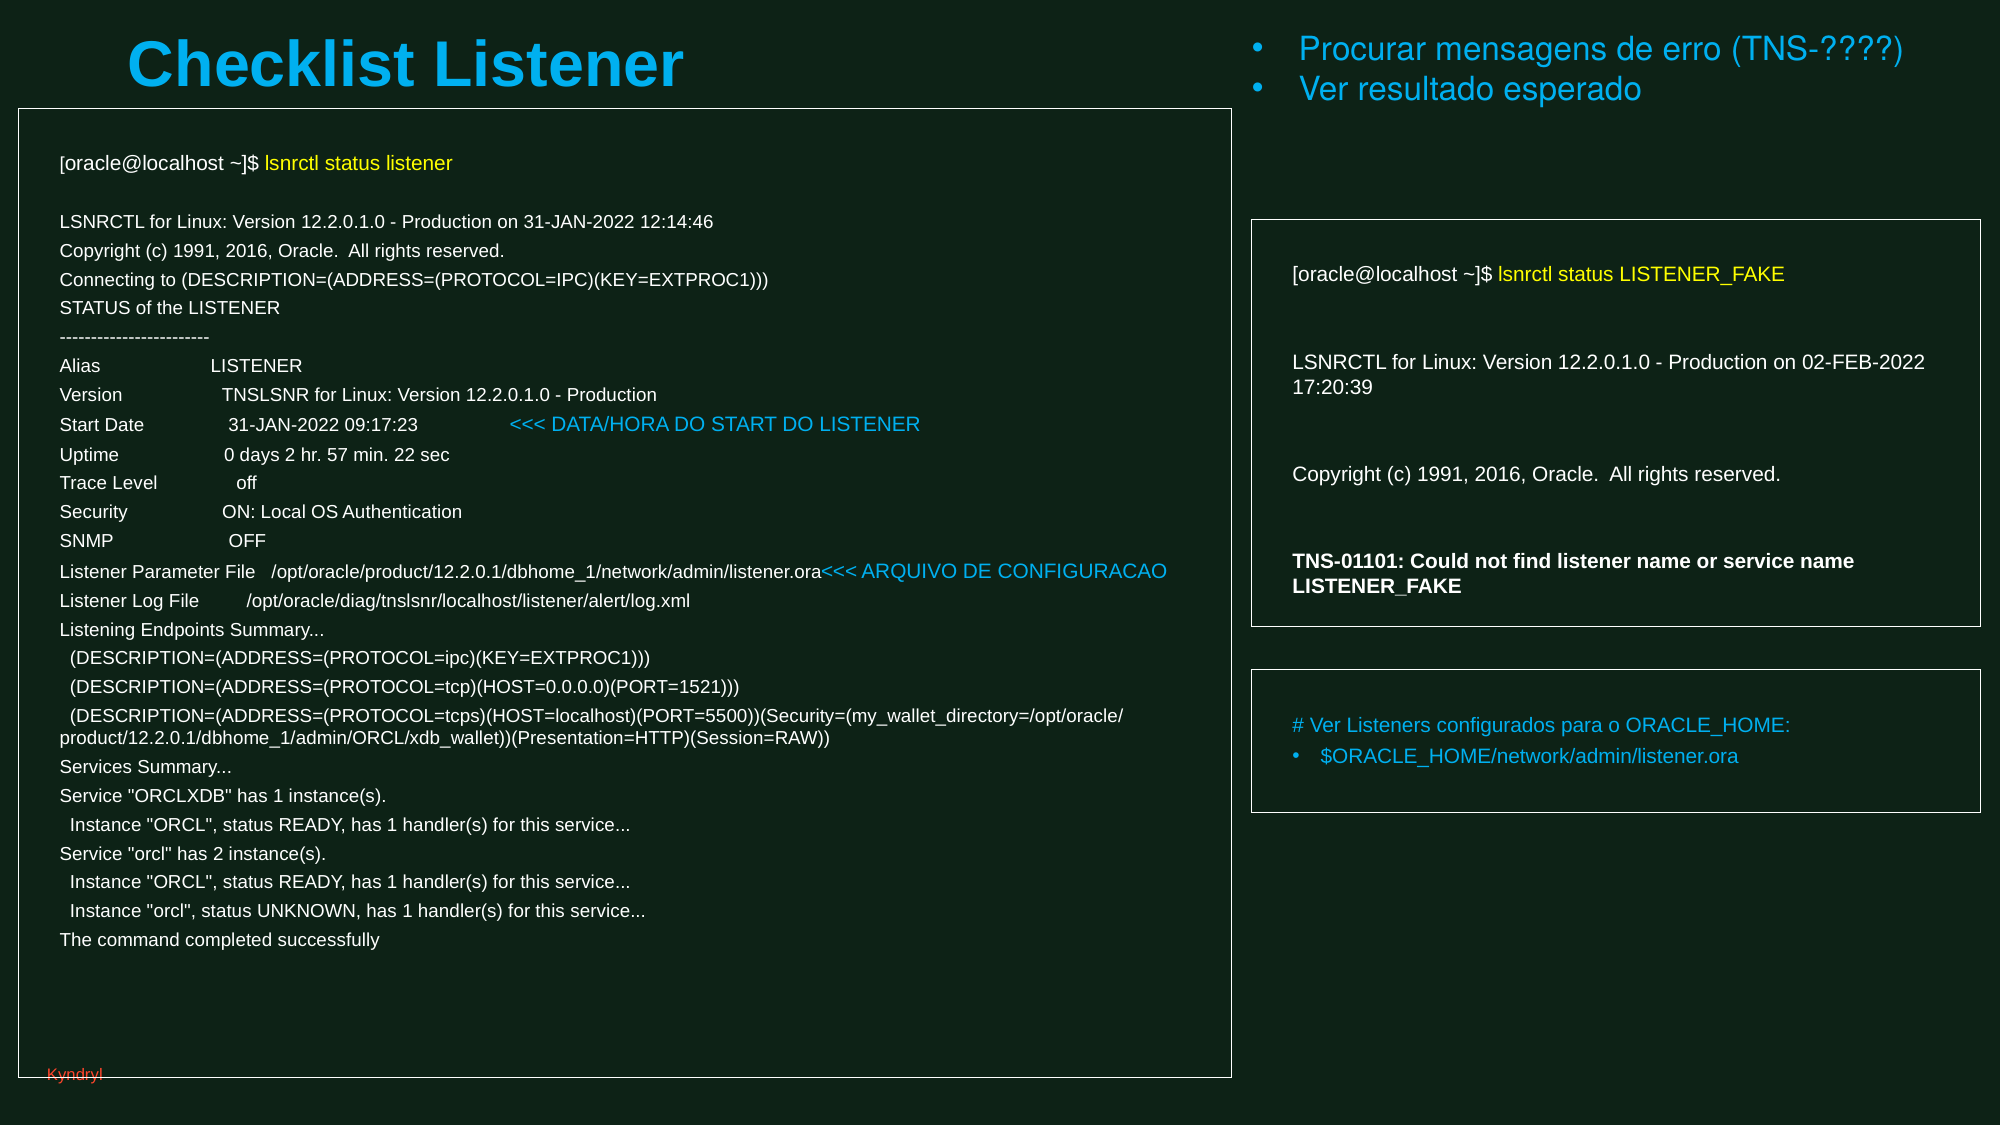

Procurar mensagens de erro (TNS-????)
Ver resultado esperado
# Checklist Listener
[oracle@localhost ~]$ lsnrctl status listener

LSNRCTL for Linux: Version 12.2.0.1.0 - Production on 31-JAN-2022 12:14:46
Copyright (c) 1991, 2016, Oracle.  All rights reserved.
Connecting to (DESCRIPTION=(ADDRESS=(PROTOCOL=IPC)(KEY=EXTPROC1)))
STATUS of the LISTENER
------------------------
Alias                     LISTENER
Version                   TNSLSNR for Linux: Version 12.2.0.1.0 - Production
Start Date                31-JAN-2022 09:17:23	<<< DATA/HORA DO START DO LISTENER
Uptime                    0 days 2 hr. 57 min. 22 sec
Trace Level               off
Security                  ON: Local OS Authentication
SNMP                      OFF
Listener Parameter File   /opt/oracle/product/12.2.0.1/dbhome_1/network/admin/listener.ora<<< ARQUIVO DE CONFIGURACAO
Listener Log File         /opt/oracle/diag/tnslsnr/localhost/listener/alert/log.xml
Listening Endpoints Summary...
  (DESCRIPTION=(ADDRESS=(PROTOCOL=ipc)(KEY=EXTPROC1)))
  (DESCRIPTION=(ADDRESS=(PROTOCOL=tcp)(HOST=0.0.0.0)(PORT=1521)))
  (DESCRIPTION=(ADDRESS=(PROTOCOL=tcps)(HOST=localhost)(PORT=5500))(Security=(my_wallet_directory=/opt/oracle/product/12.2.0.1/dbhome_1/admin/ORCL/xdb_wallet))(Presentation=HTTP)(Session=RAW))
Services Summary...
Service "ORCLXDB" has 1 instance(s).
  Instance "ORCL", status READY, has 1 handler(s) for this service...
Service "orcl" has 2 instance(s).
  Instance "ORCL", status READY, has 1 handler(s) for this service...
  Instance "orcl", status UNKNOWN, has 1 handler(s) for this service...
The command completed successfully
[oracle@localhost ~]$ lsnrctl status LISTENER_FAKE

LSNRCTL for Linux: Version 12.2.0.1.0 - Production on 02-FEB-2022 17:20:39

Copyright (c) 1991, 2016, Oracle.  All rights reserved.

TNS-01101: Could not find listener name or service name LISTENER_FAKE
# Ver Listeners configurados para o ORACLE_HOME:
$ORACLE_HOME/network/admin/listener.ora